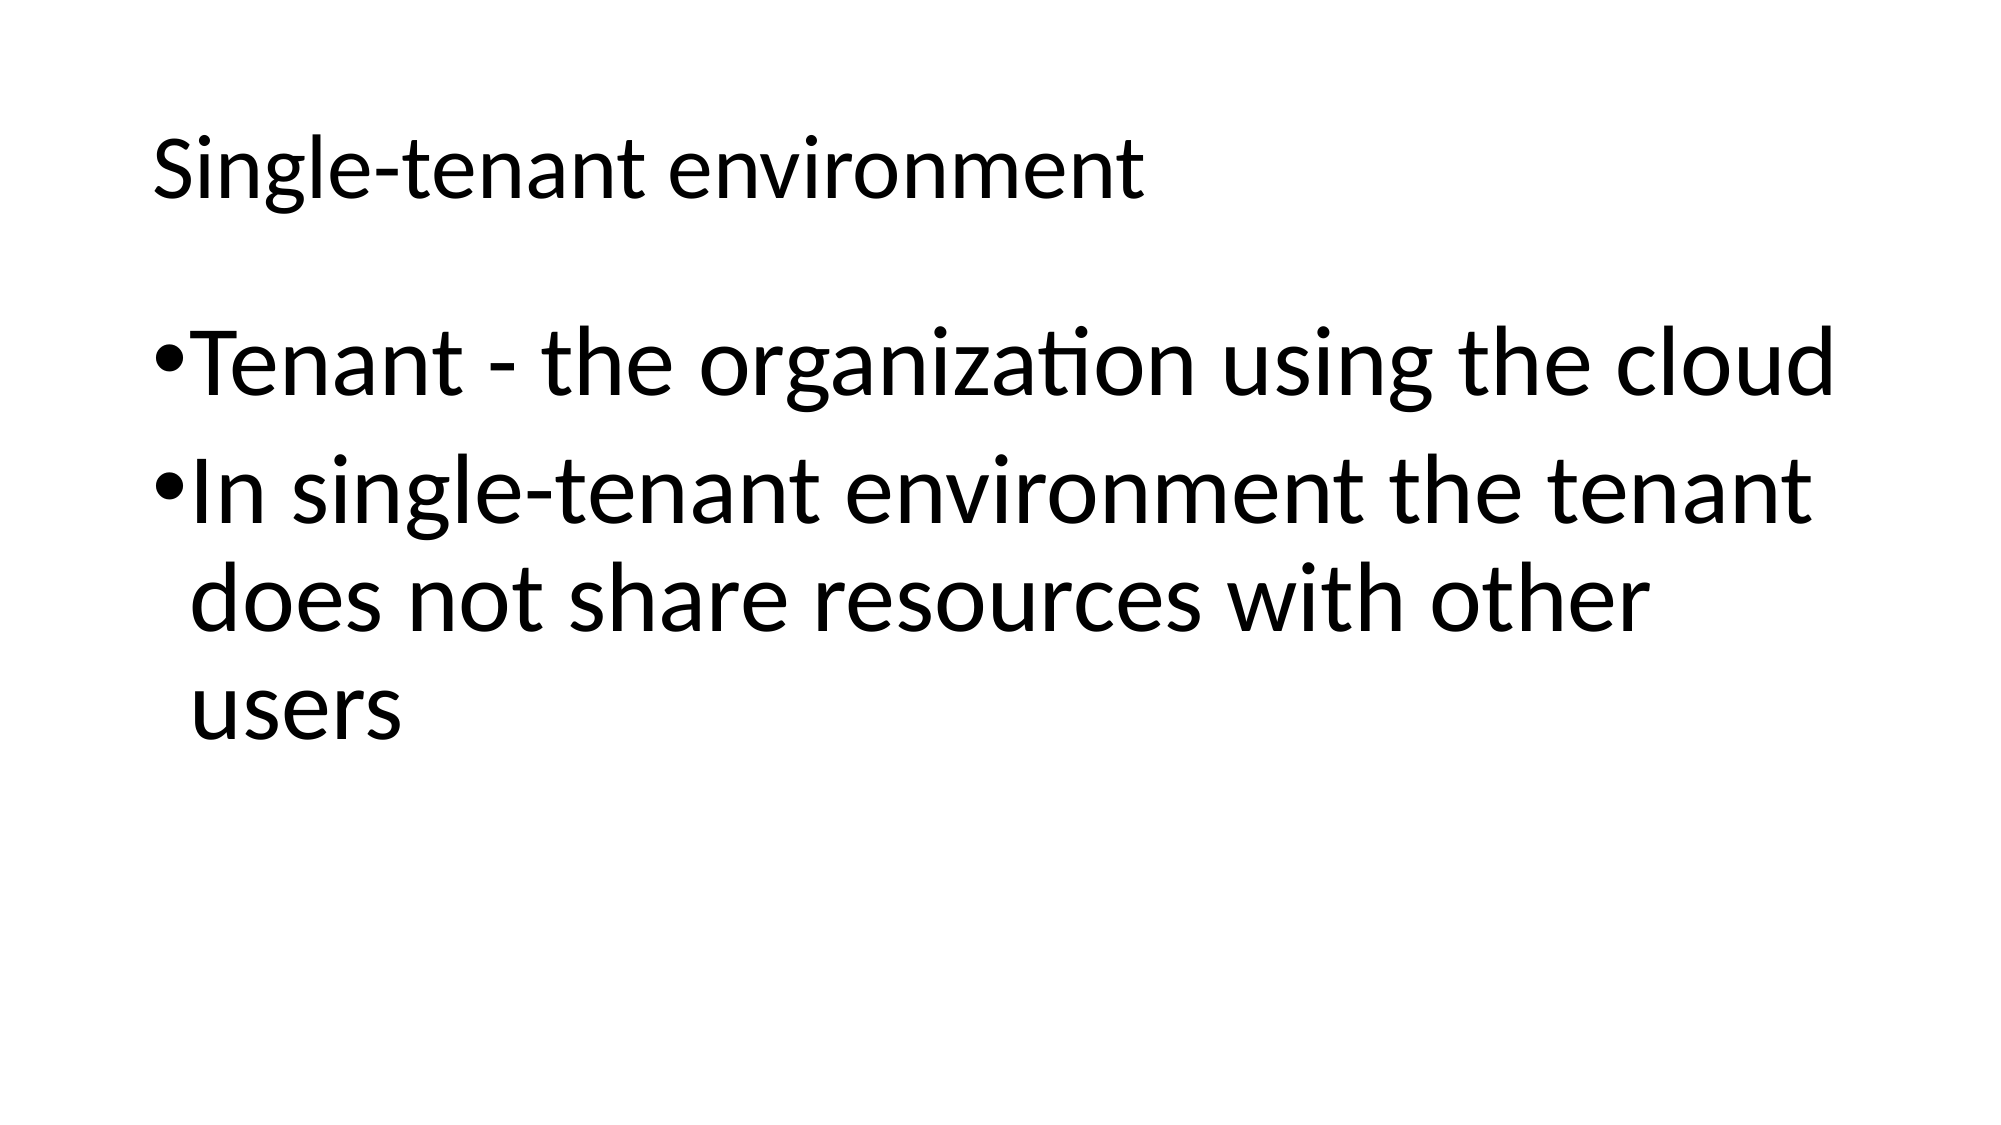

# Single-tenant environment
Tenant - the organization using the cloud
In single-tenant environment the tenant does not share resources with other users